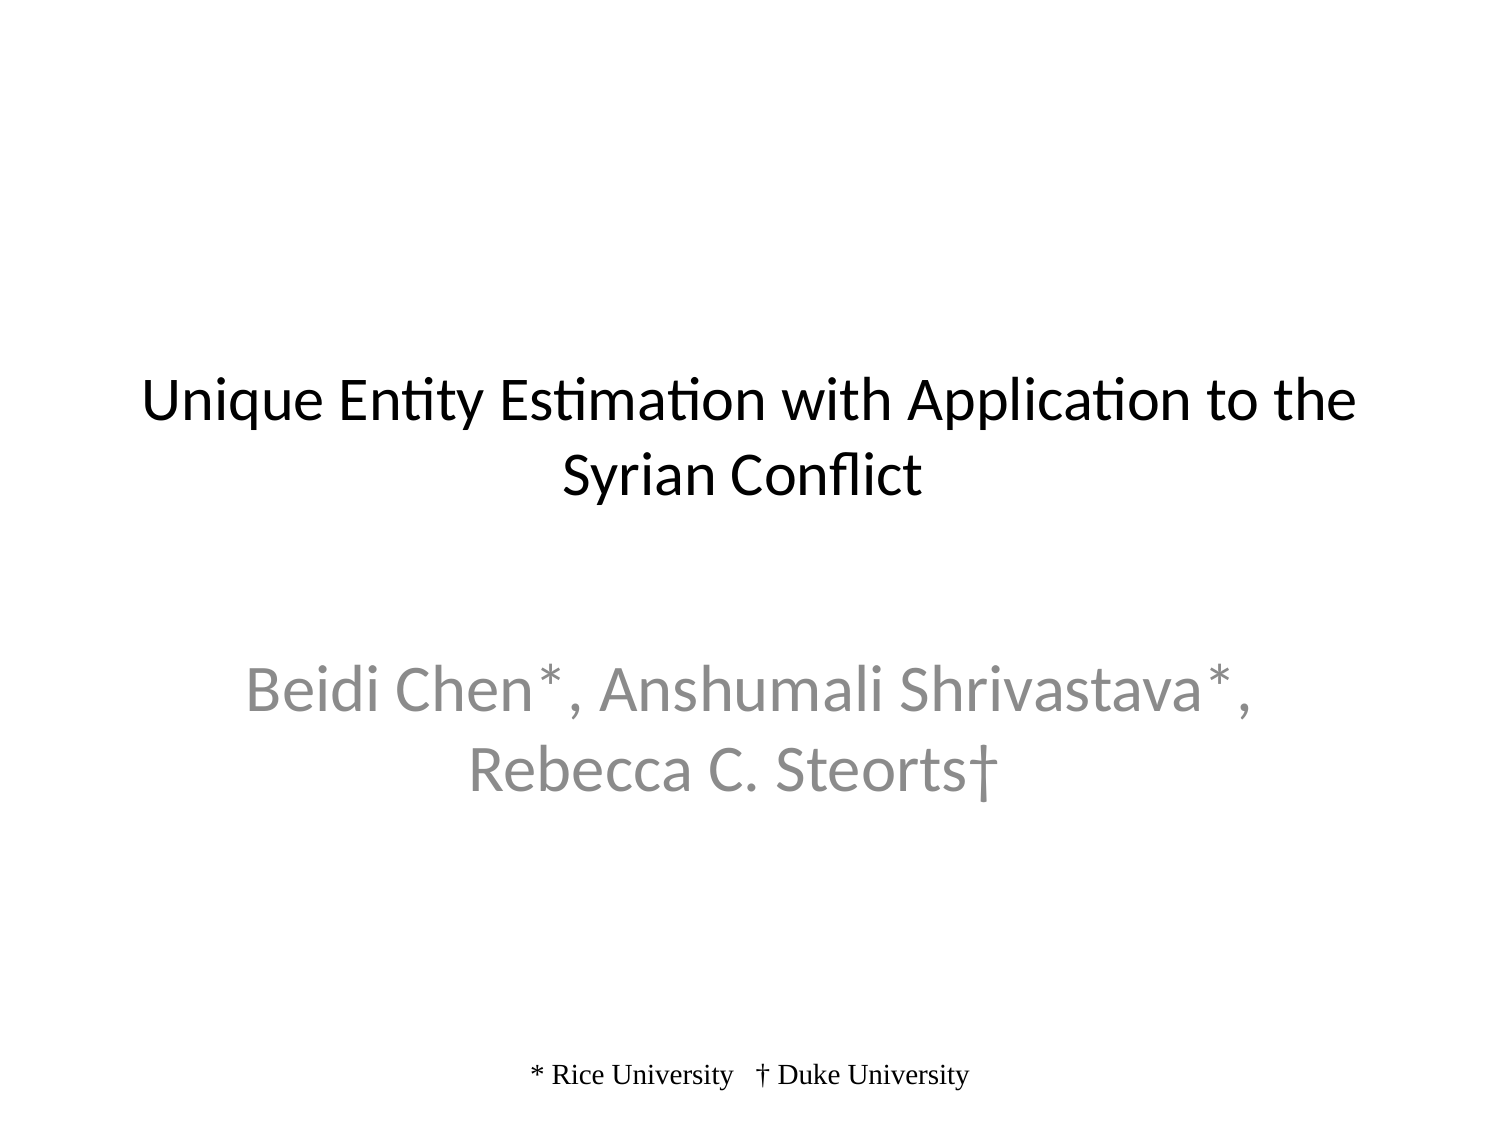

# Unique Entity Estimation with Application to the Syrian Conflict
Beidi Chen*, Anshumali Shrivastava*, Rebecca C. Steorts†

* Rice University   † Duke University